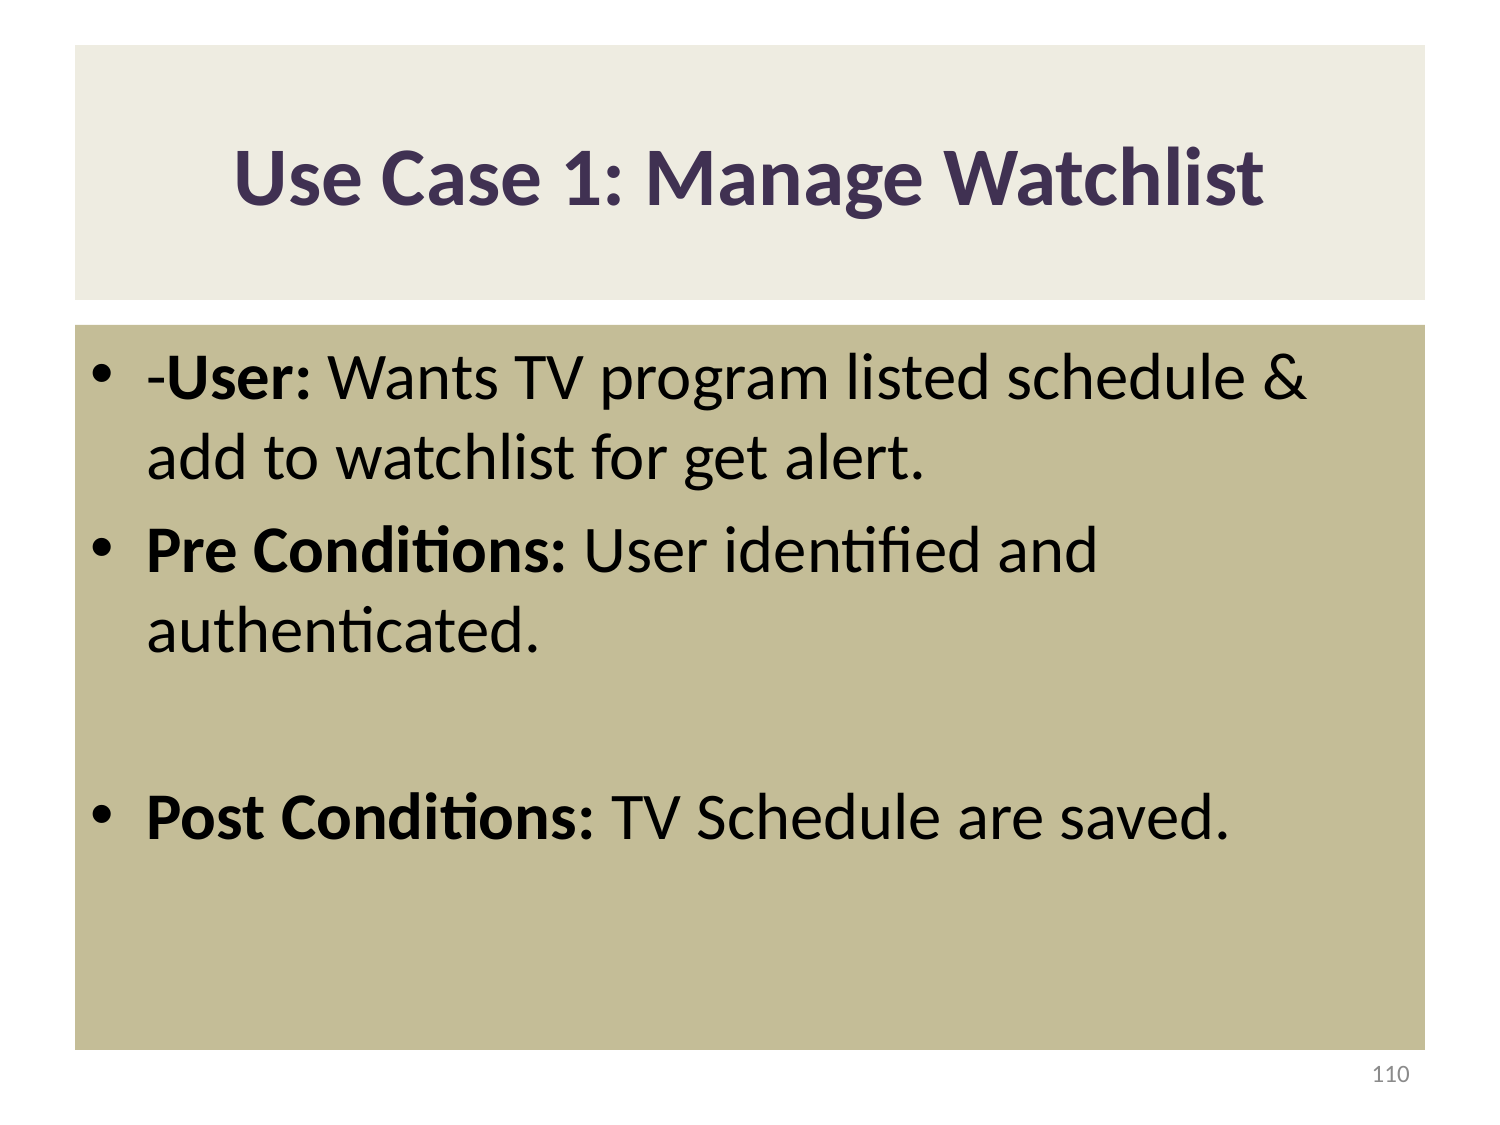

# Use Case 1: Manage Watchlist
-User: Wants TV program listed schedule & add to watchlist for get alert.
Pre Conditions: User identified and authenticated.

Post Conditions: TV Schedule are saved.

110